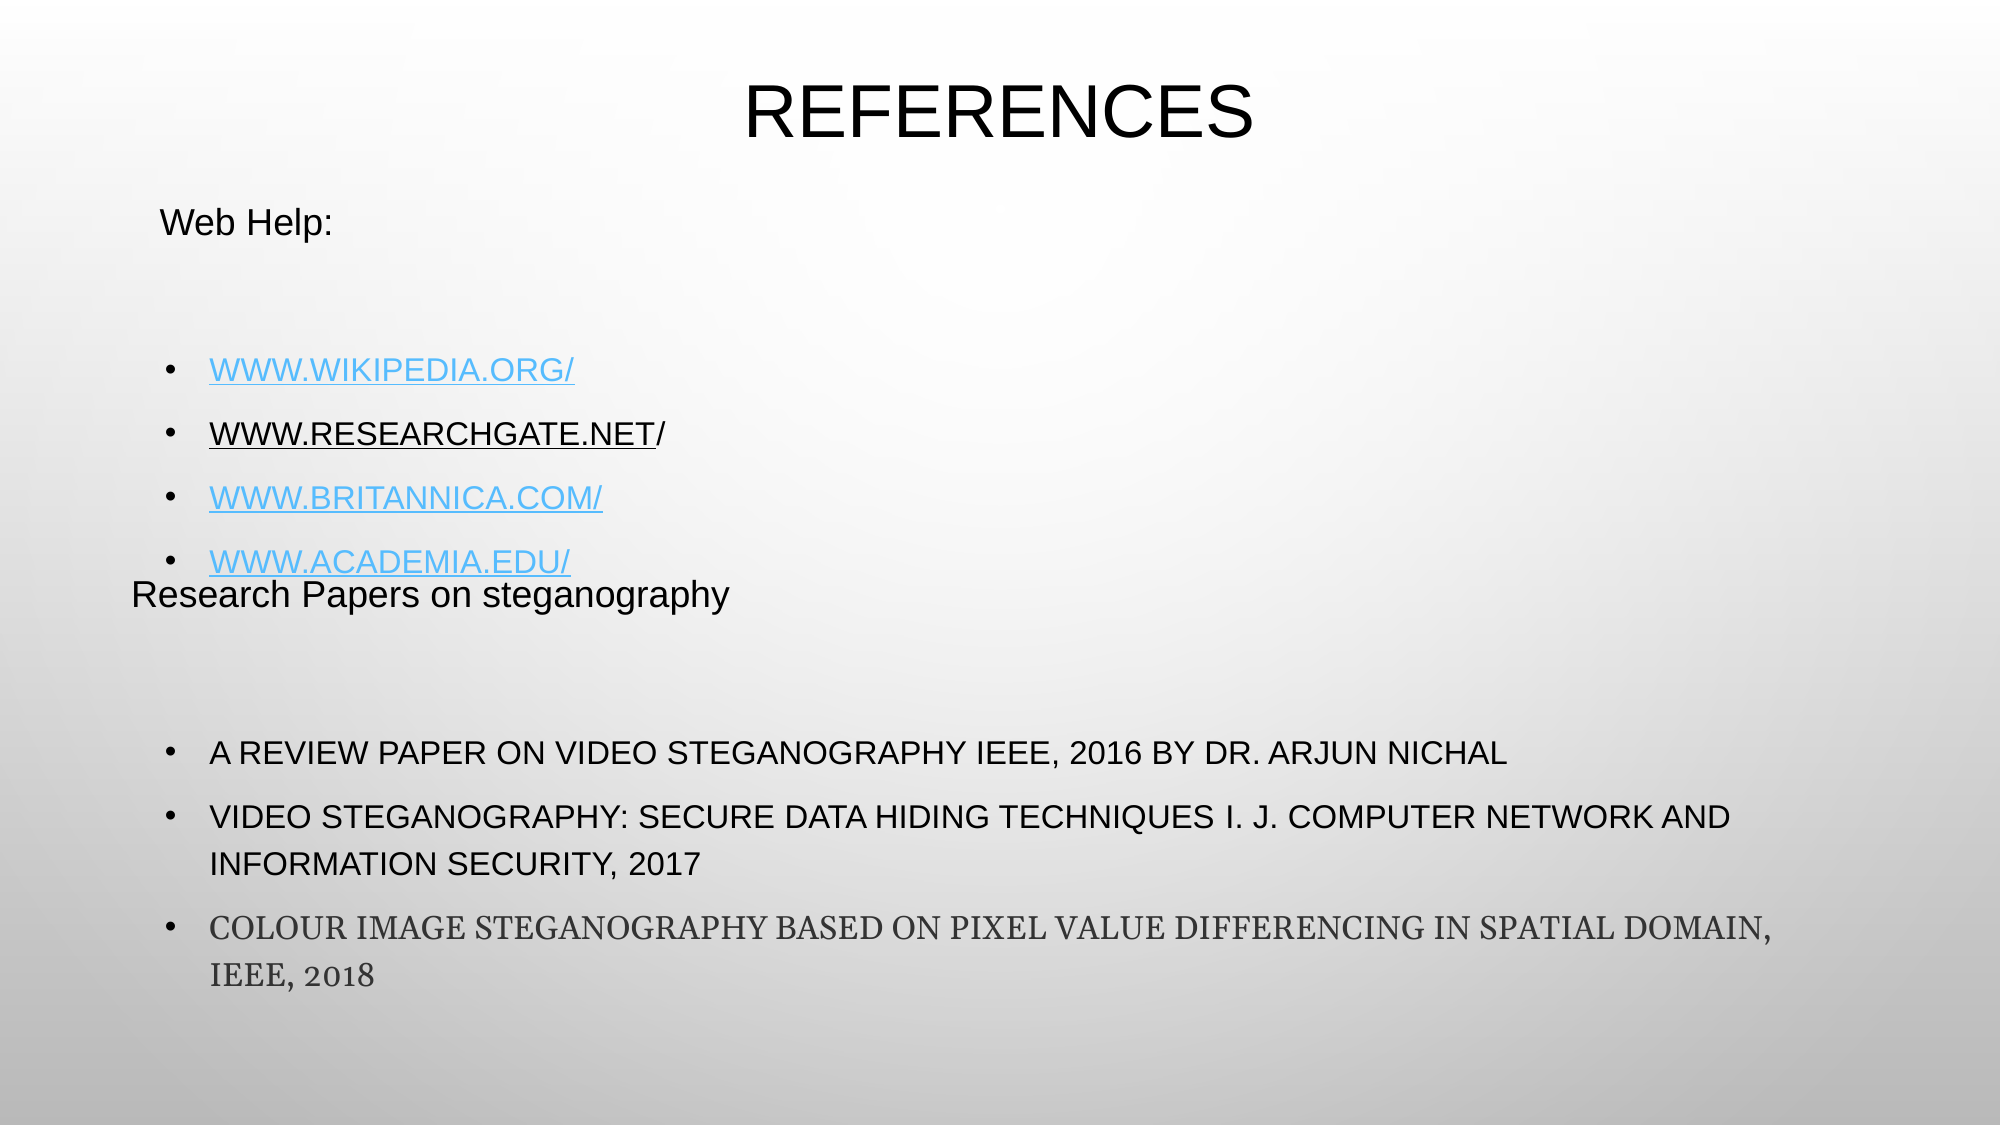

References
Web Help:
WWW.wikipedia.org/
www.researchgate.net/
www.britannica.com/
www.academia.edu/

A Review Paper on Video Steganography IEEE, 2016 by Dr. Arjun Nichal
Video Steganography: Secure Data Hiding Techniques I. J. Computer Network and Information Security, 2017
Colour Image Steganography Based on Pixel Value Differencing in Spatial Domain, IEEE, 2018

Research Papers on steganography